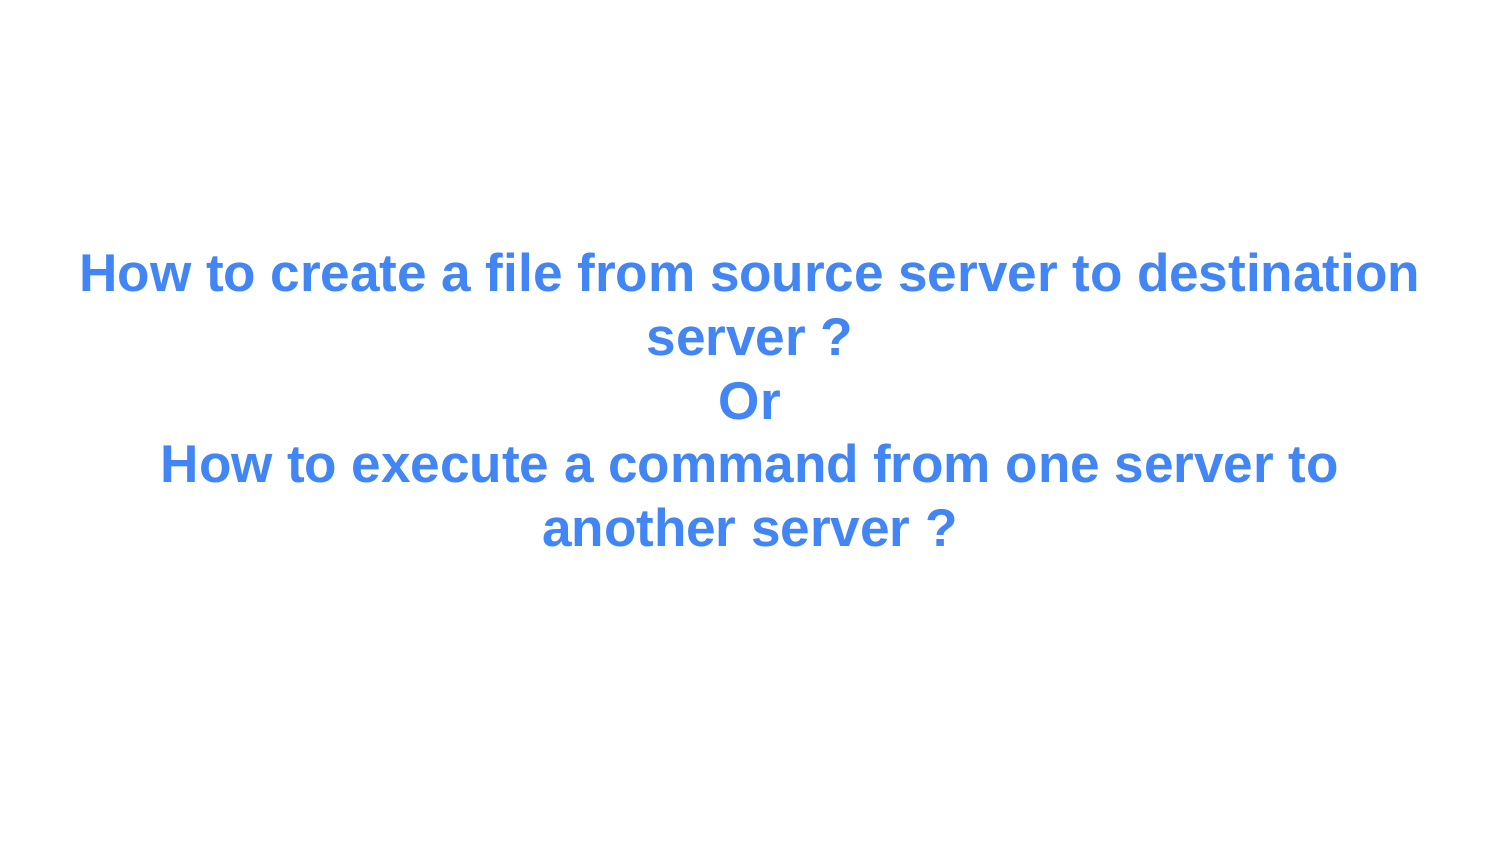

# How to create a file from source server to destination server ? Or
How to execute a command from one server to another server ?